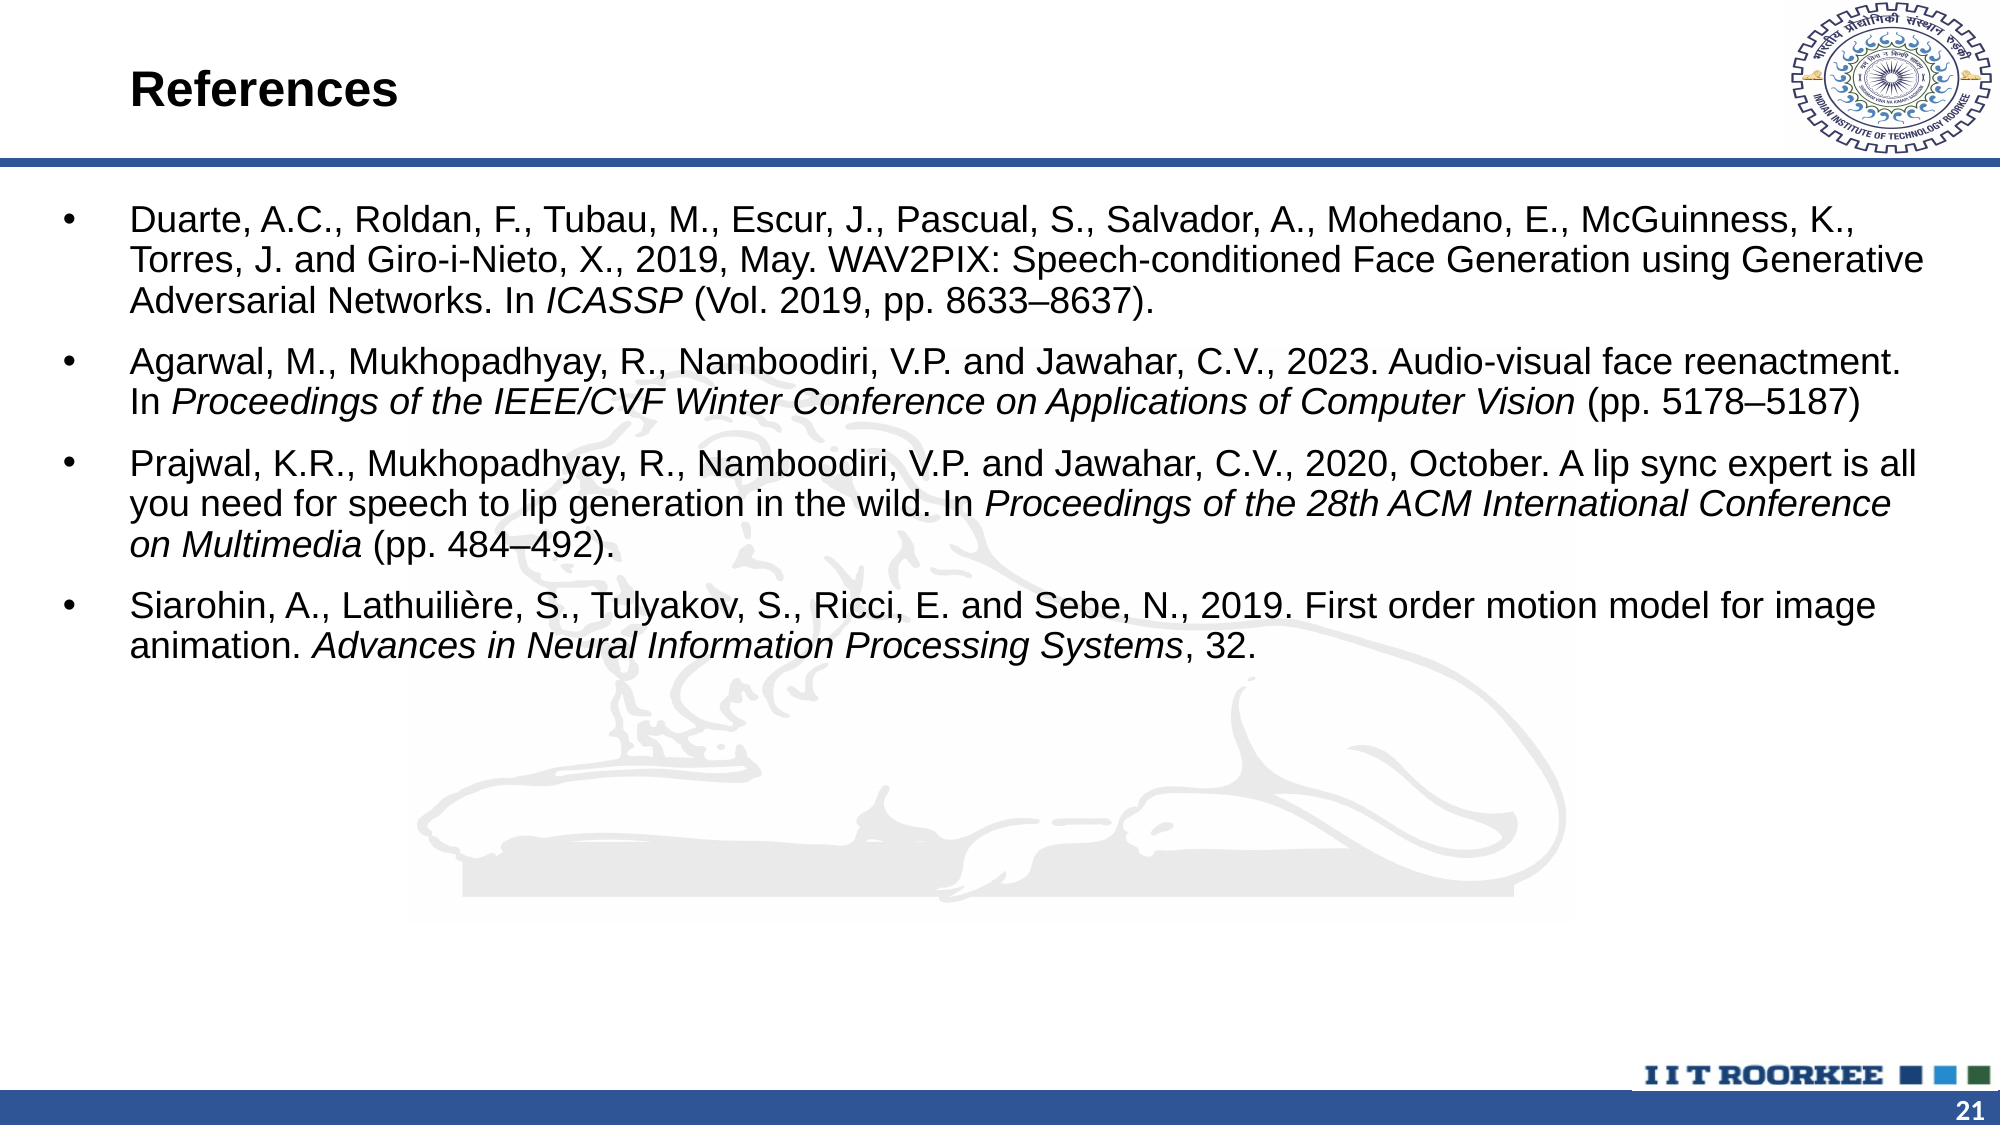

References

Duarte, A.C., Roldan, F., Tubau, M., Escur, J., Pascual, S., Salvador, A., Mohedano, E., McGuinness, K., Torres, J. and Giro-i-Nieto, X., 2019, May. WAV2PIX: Speech-conditioned Face Generation using Generative Adversarial Networks. In ICASSP (Vol. 2019, pp. 8633–8637).
Agarwal, M., Mukhopadhyay, R., Namboodiri, V.P. and Jawahar, C.V., 2023. Audio-visual face reenactment. In Proceedings of the IEEE/CVF Winter Conference on Applications of Computer Vision (pp. 5178–5187)
Prajwal, K.R., Mukhopadhyay, R., Namboodiri, V.P. and Jawahar, C.V., 2020, October. A lip sync expert is all you need for speech to lip generation in the wild. In Proceedings of the 28th ACM International Conference on Multimedia (pp. 484–492).
Siarohin, A., Lathuilière, S., Tulyakov, S., Ricci, E. and Sebe, N., 2019. First order motion model for image animation. Advances in Neural Information Processing Systems, 32.